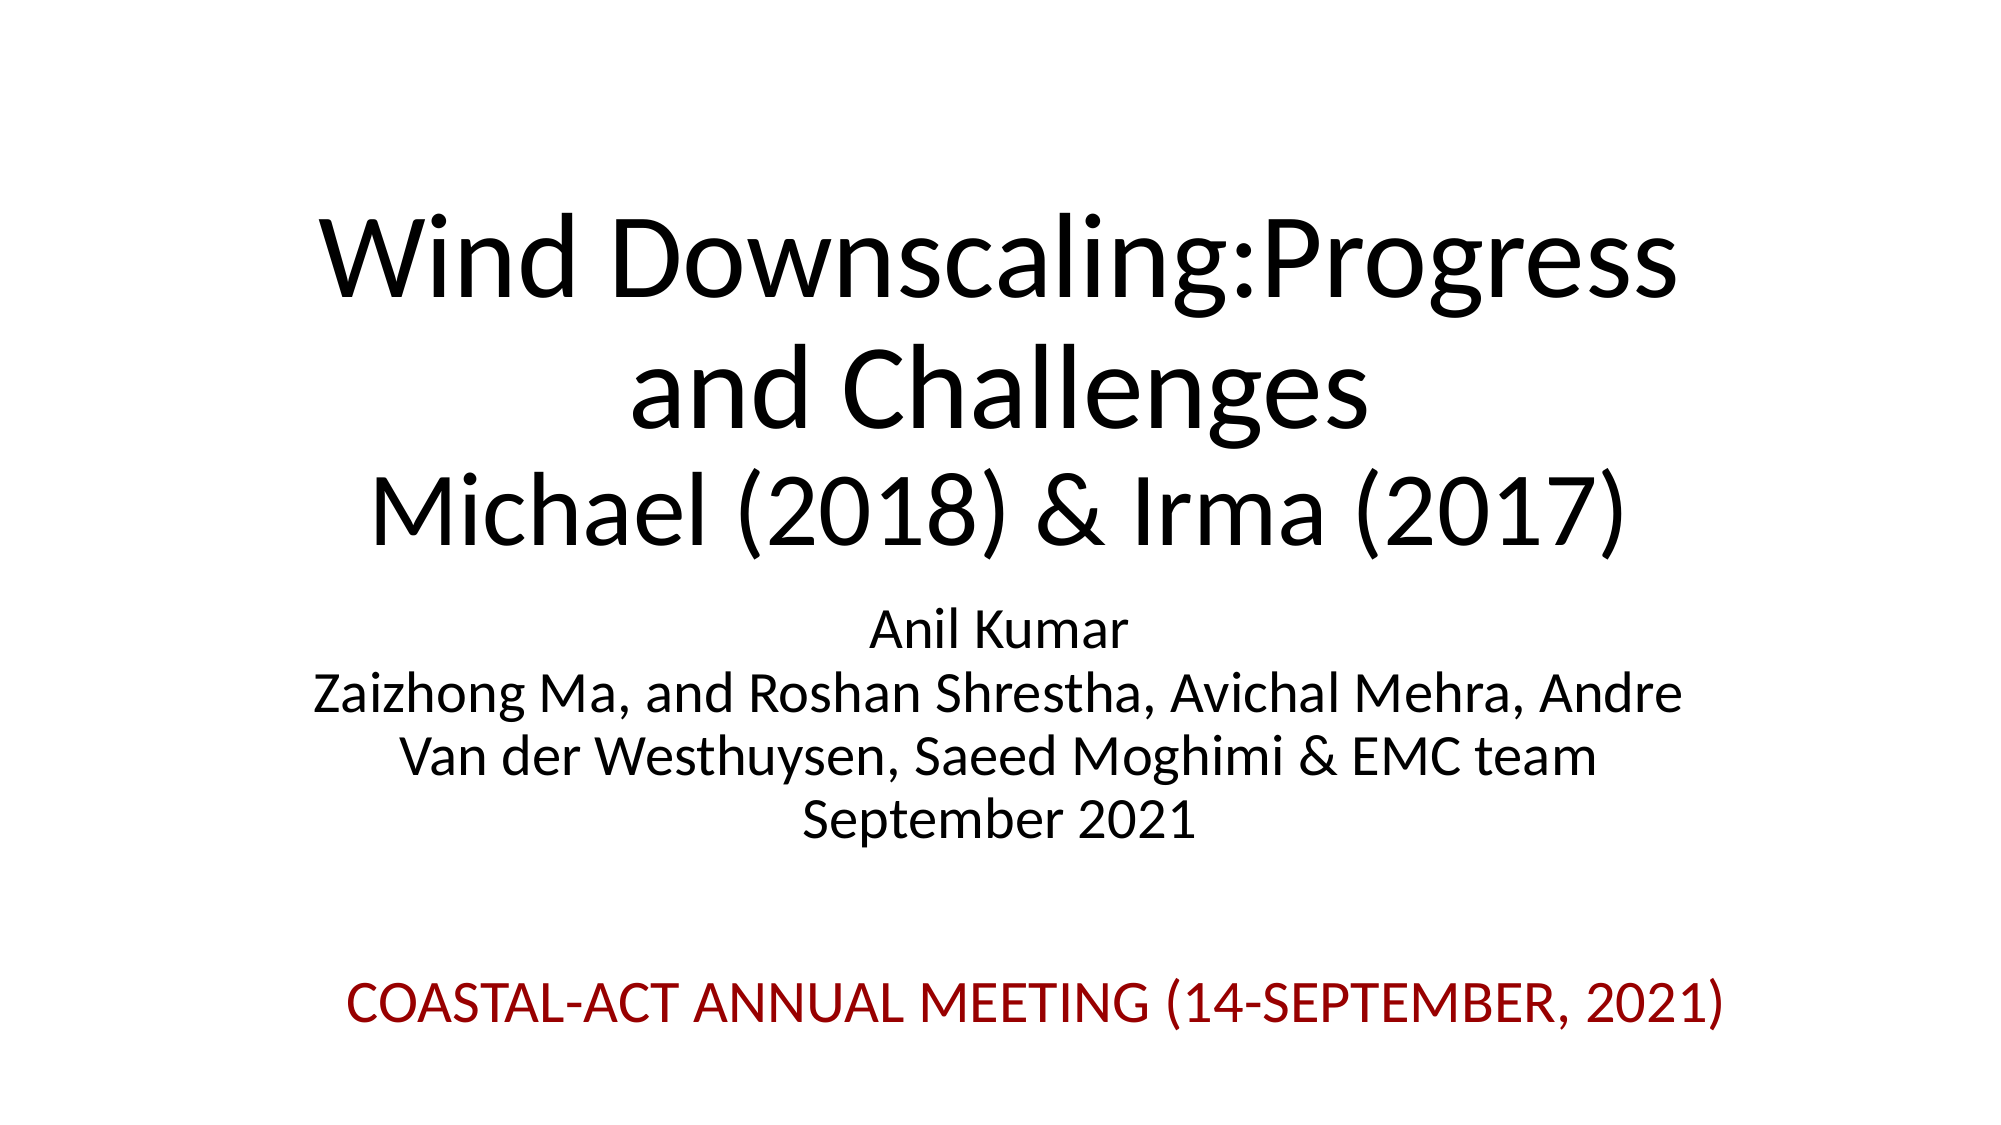

# Wind Downscaling:Progress and Challenges Michael (2018) & Irma (2017)
Anil Kumar
Zaizhong Ma, and Roshan Shrestha, Avichal Mehra, Andre Van der Westhuysen, Saeed Moghimi & EMC team
September 2021
COASTAL-ACT ANNUAL MEETING (14-SEPTEMBER, 2021)